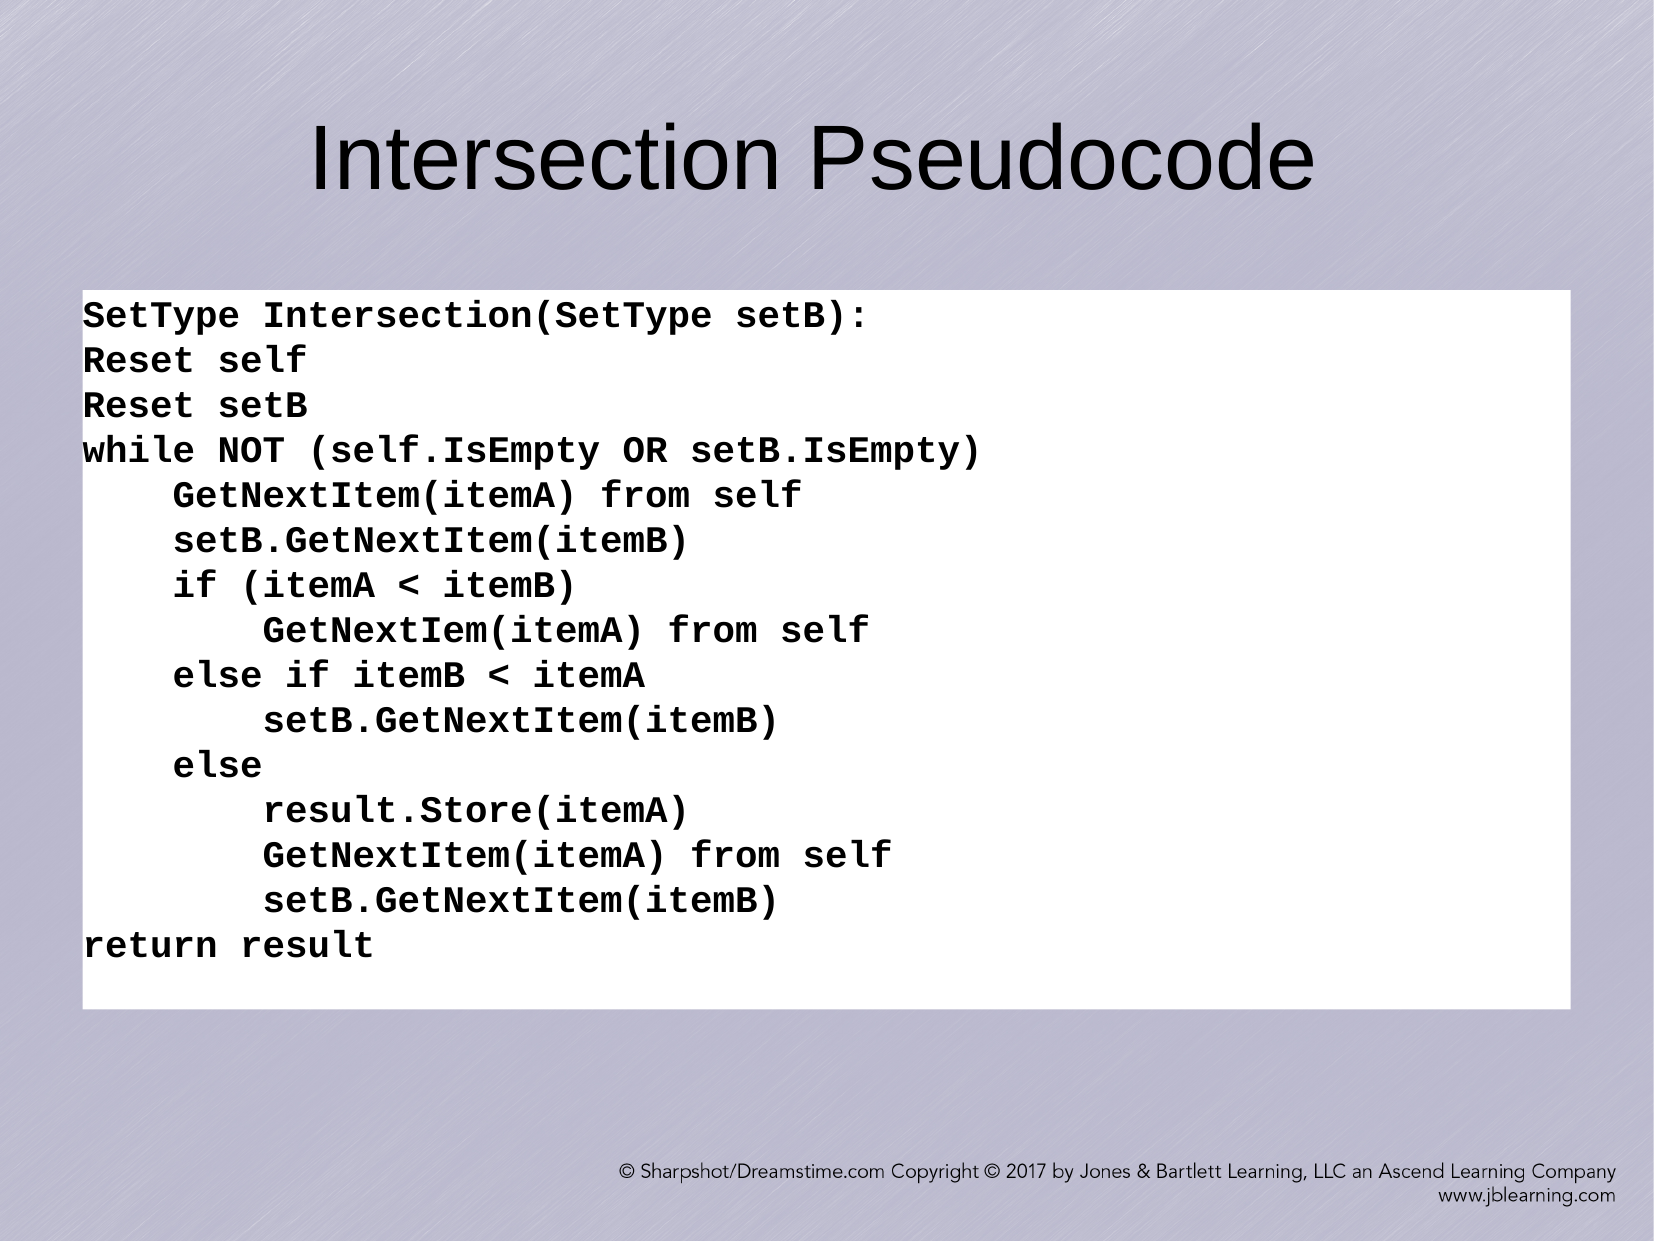

Intersection Pseudocode
SetType Intersection(SetType setB):
Reset self
Reset setB
while NOT (self.IsEmpty OR setB.IsEmpty)
    GetNextItem(itemA) from self
    setB.GetNextItem(itemB)
    if (itemA < itemB)
        GetNextIem(itemA) from self
    else if itemB < itemA
        setB.GetNextItem(itemB)
    else
        result.Store(itemA)
        GetNextItem(itemA) from self
        setB.GetNextItem(itemB)
return result